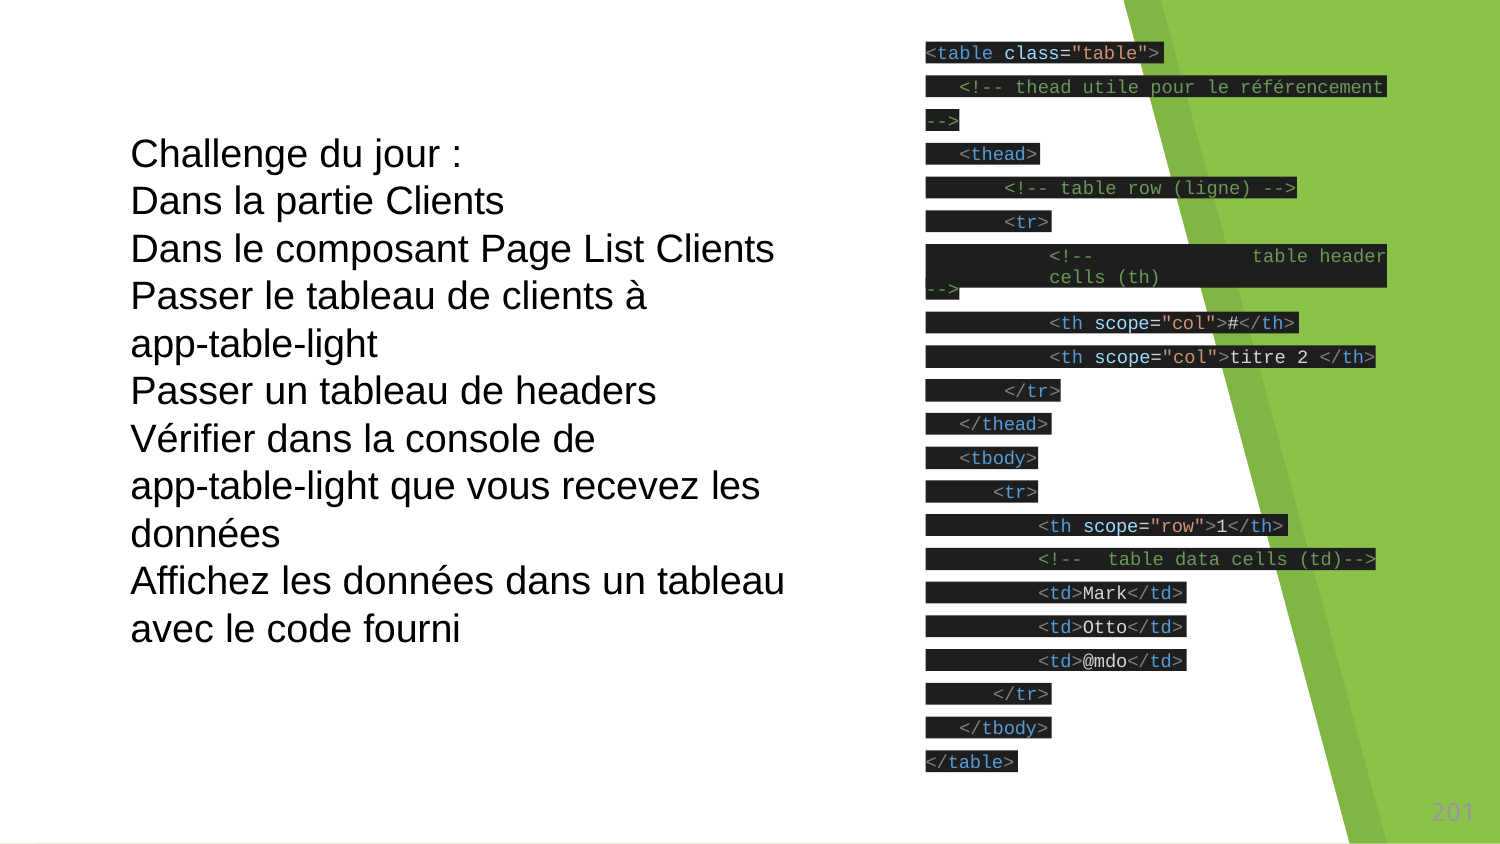

<table class="table">
<!-- thead utile pour le référencement
-->
Challenge du jour :
Dans la partie Clients
Dans le composant Page List Clients Passer le tableau de clients à
app-table-light
Passer un tableau de headers Vérifier dans la console de
app-table-light que vous recevez les données
Affichez les données dans un tableau avec le code fourni
<thead>
<!-- table row (ligne) -->
<tr>
<!--	table header cells (th)
-->
<th scope="col">#</th>
<th scope="col">titre 2 </th>

>

</tr
</thead>
<tbody>

<tr>

<th scope="row">1</th>
<!--	table data cells (td)-->

<td>Mark</td>
<td>Otto</td>
<td>@mdo</td>
</tr>
</tbody>
</table>
201